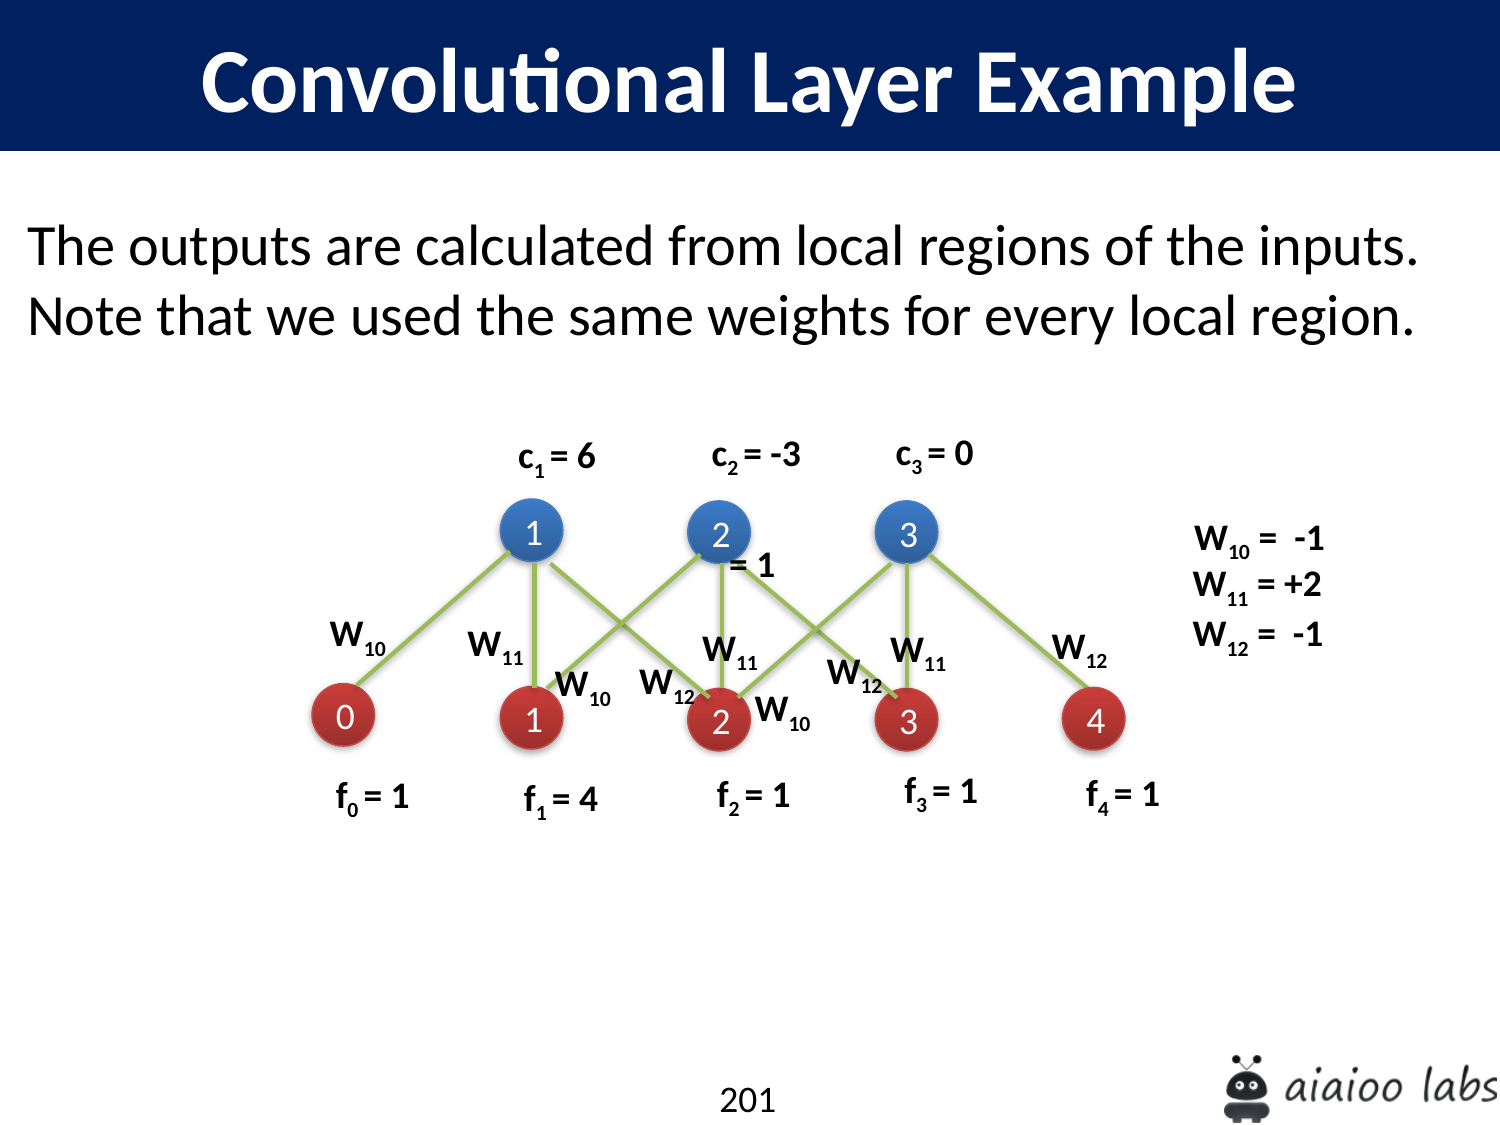

Convolutional Layer Example
The outputs are calculated from local regions of the inputs.
Note that we used the same weights for every local region.
c3 = 0
c2 = -3
c1 = 6
1
2
3
W10 =  -1
 = 1
W11 = +2
W10
W12 =  -1
W11
W12
W11
W11
W12
W12
W10
W10
0
1
4
2
3
f3 = 1
f4 = 1
f2 = 1
f0 = 1
f1 = 4